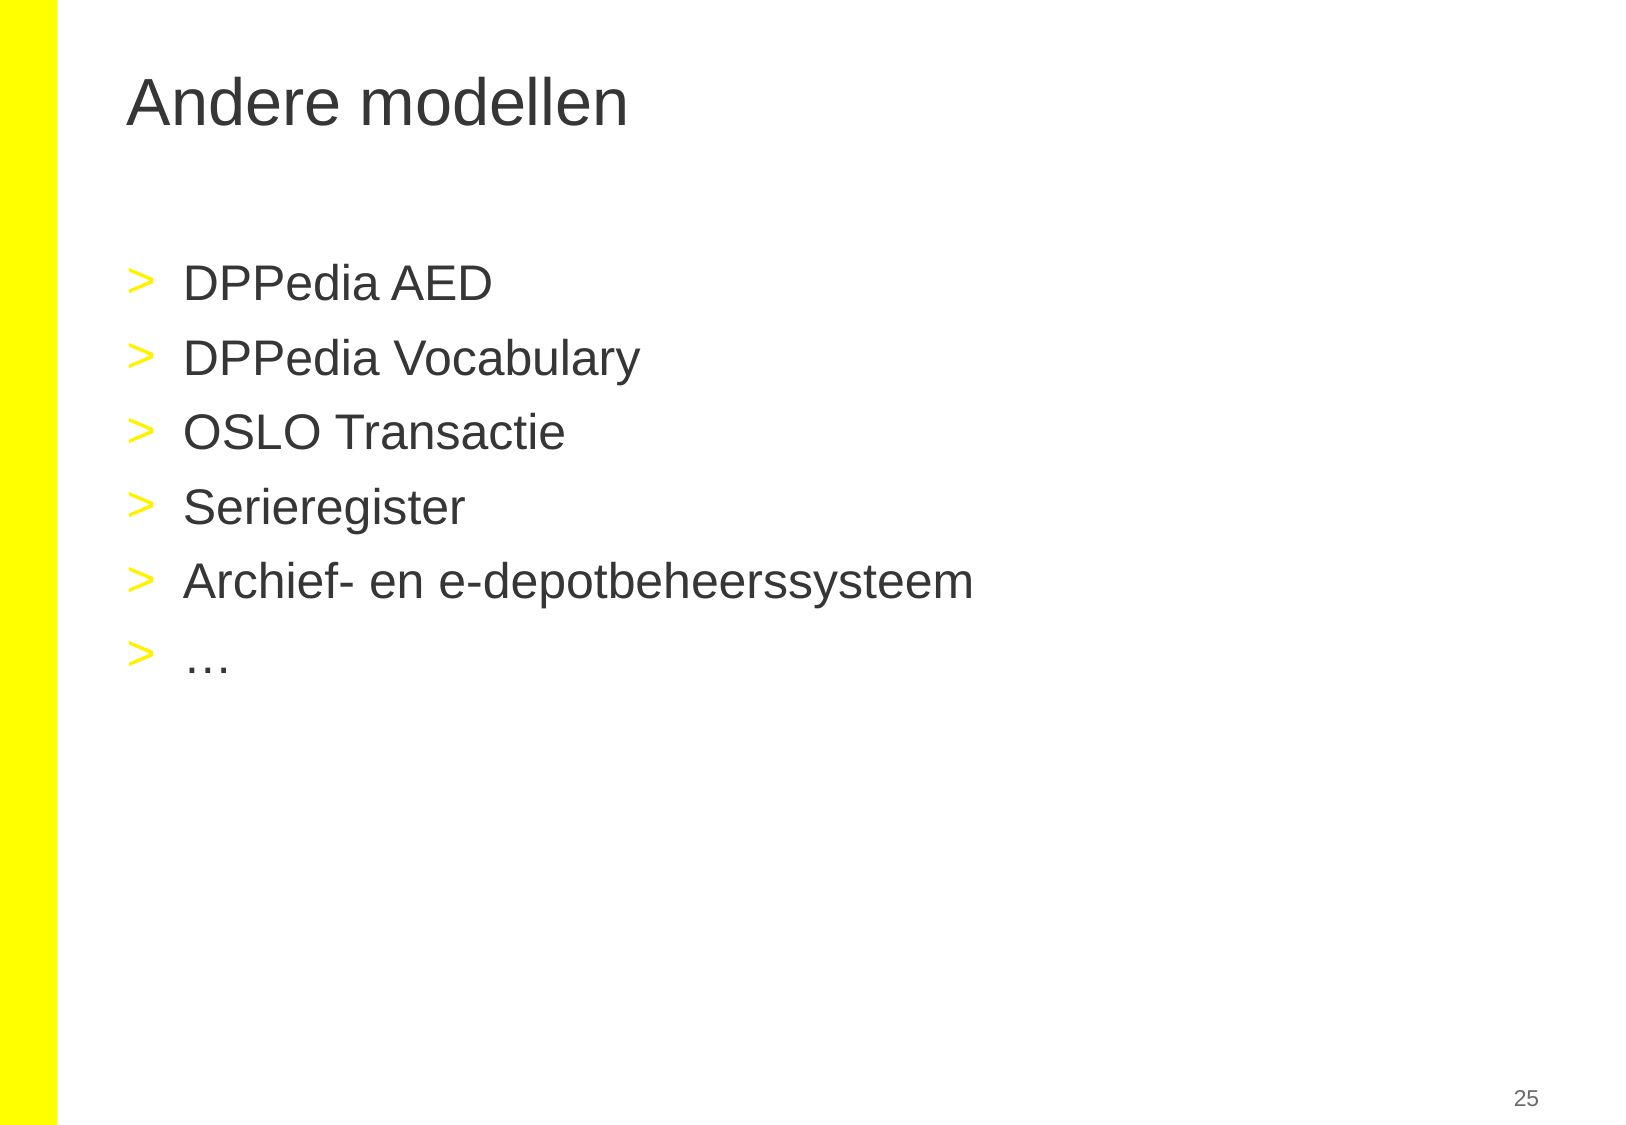

# Andere modellen
DPPedia AED
DPPedia Vocabulary
OSLO Transactie
Serieregister
Archief- en e-depotbeheerssysteem
…
25